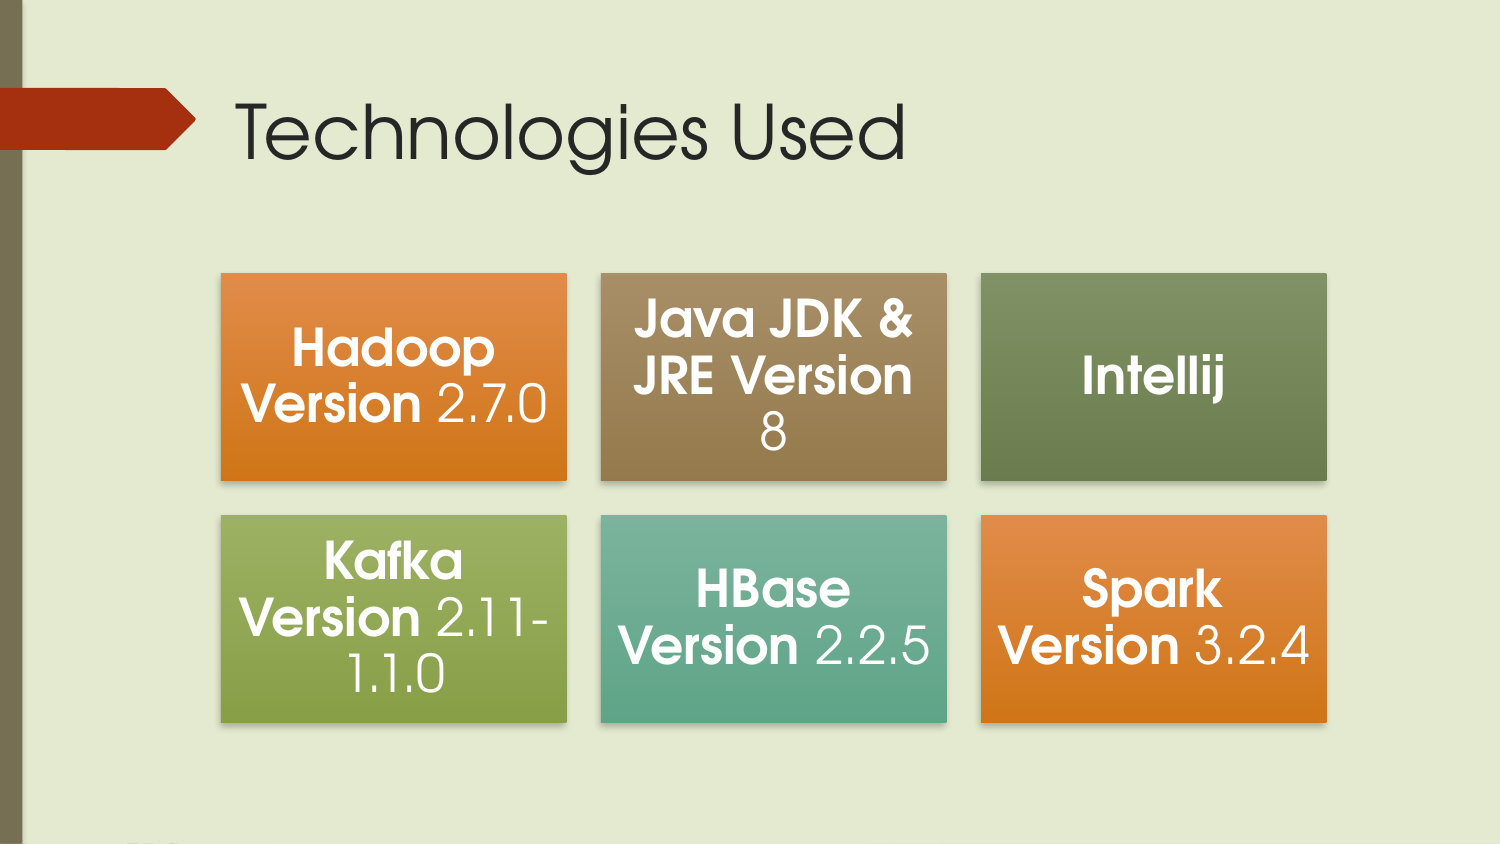

# Technologies Used

Hadoop Version 2.7.0
Java JDK & JRE Version 8
Intellij
Kafka Version 2.11-1.1.0
HBase Version 2.2.5
Spark Version 3.2.4